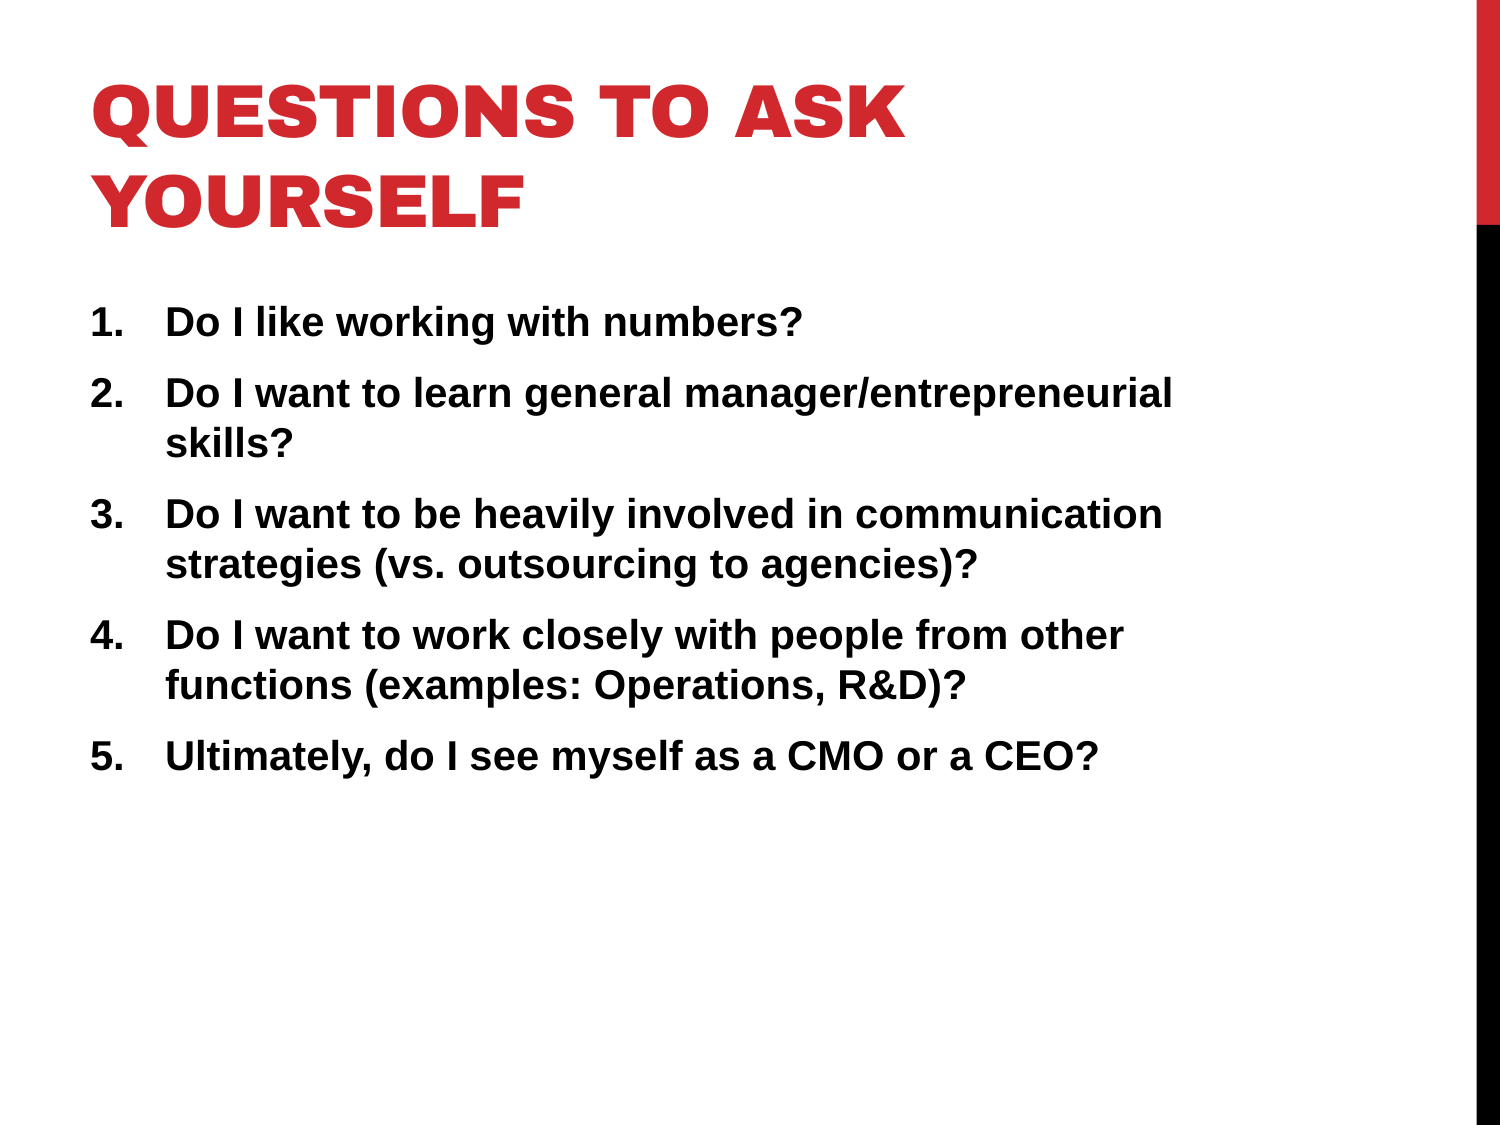

# Questions to ask yourself
Do I like working with numbers?
Do I want to learn general manager/entrepreneurial skills?
Do I want to be heavily involved in communication strategies (vs. outsourcing to agencies)?
Do I want to work closely with people from other functions (examples: Operations, R&D)?
Ultimately, do I see myself as a CMO or a CEO?